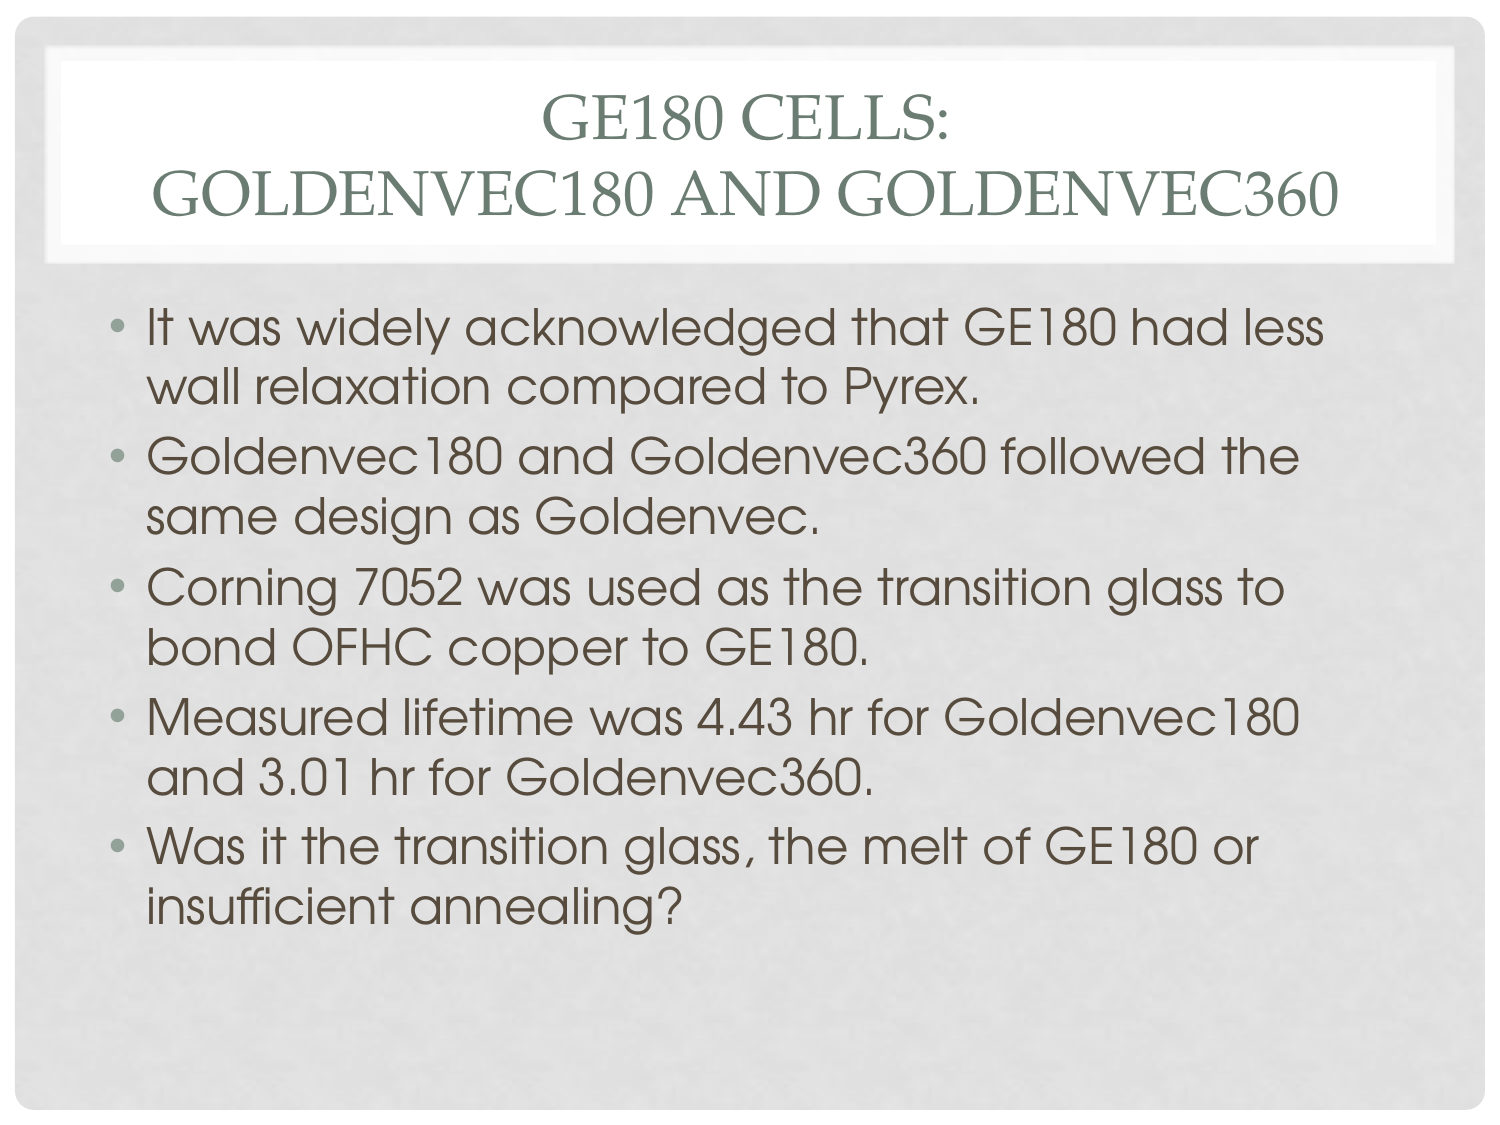

# Ge180 cells: goldenvec180 and goldenvec360
It was widely acknowledged that GE180 had less wall relaxation compared to Pyrex.
Goldenvec180 and Goldenvec360 followed the same design as Goldenvec.
Corning 7052 was used as the transition glass to bond OFHC copper to GE180.
Measured lifetime was 4.43 hr for Goldenvec180 and 3.01 hr for Goldenvec360.
Was it the transition glass, the melt of GE180 or insufficient annealing?